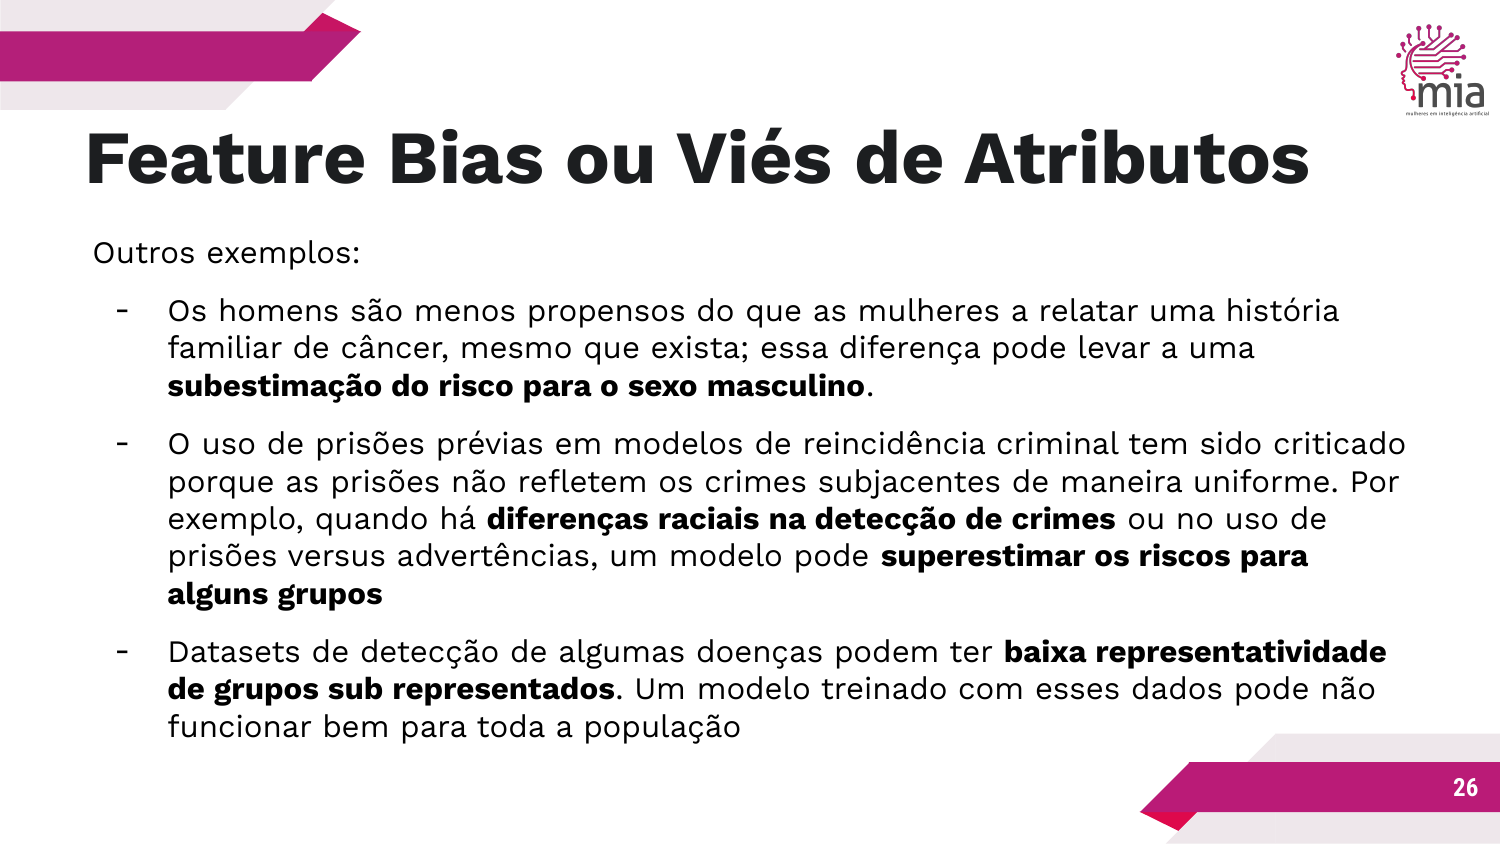

Feature Bias ou Viés de Atributos
Outros exemplos:
Os homens são menos propensos do que as mulheres a relatar uma história familiar de câncer, mesmo que exista; essa diferença pode levar a uma subestimação do risco para o sexo masculino.
O uso de prisões prévias em modelos de reincidência criminal tem sido criticado porque as prisões não refletem os crimes subjacentes de maneira uniforme. Por exemplo, quando há diferenças raciais na detecção de crimes ou no uso de prisões versus advertências, um modelo pode superestimar os riscos para alguns grupos
Datasets de detecção de algumas doenças podem ter baixa representatividade de grupos sub representados. Um modelo treinado com esses dados pode não funcionar bem para toda a população

26